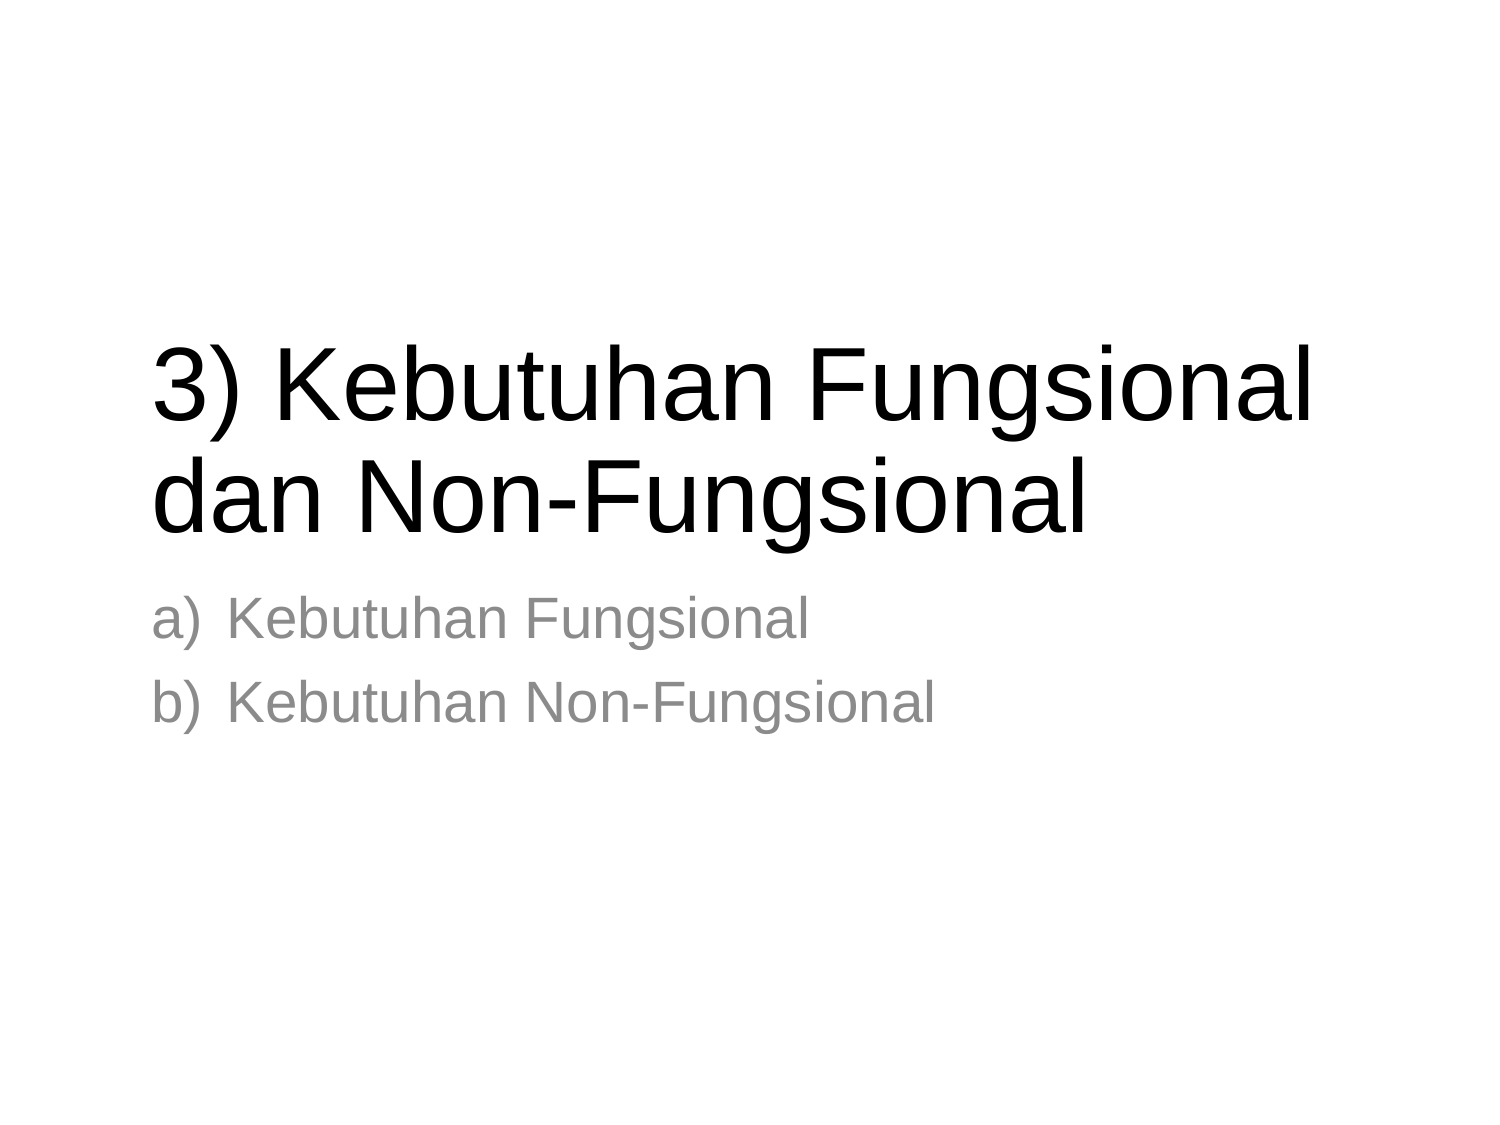

# 3) Kebutuhan Fungsional dan Non-Fungsional
Kebutuhan Fungsional
Kebutuhan Non-Fungsional